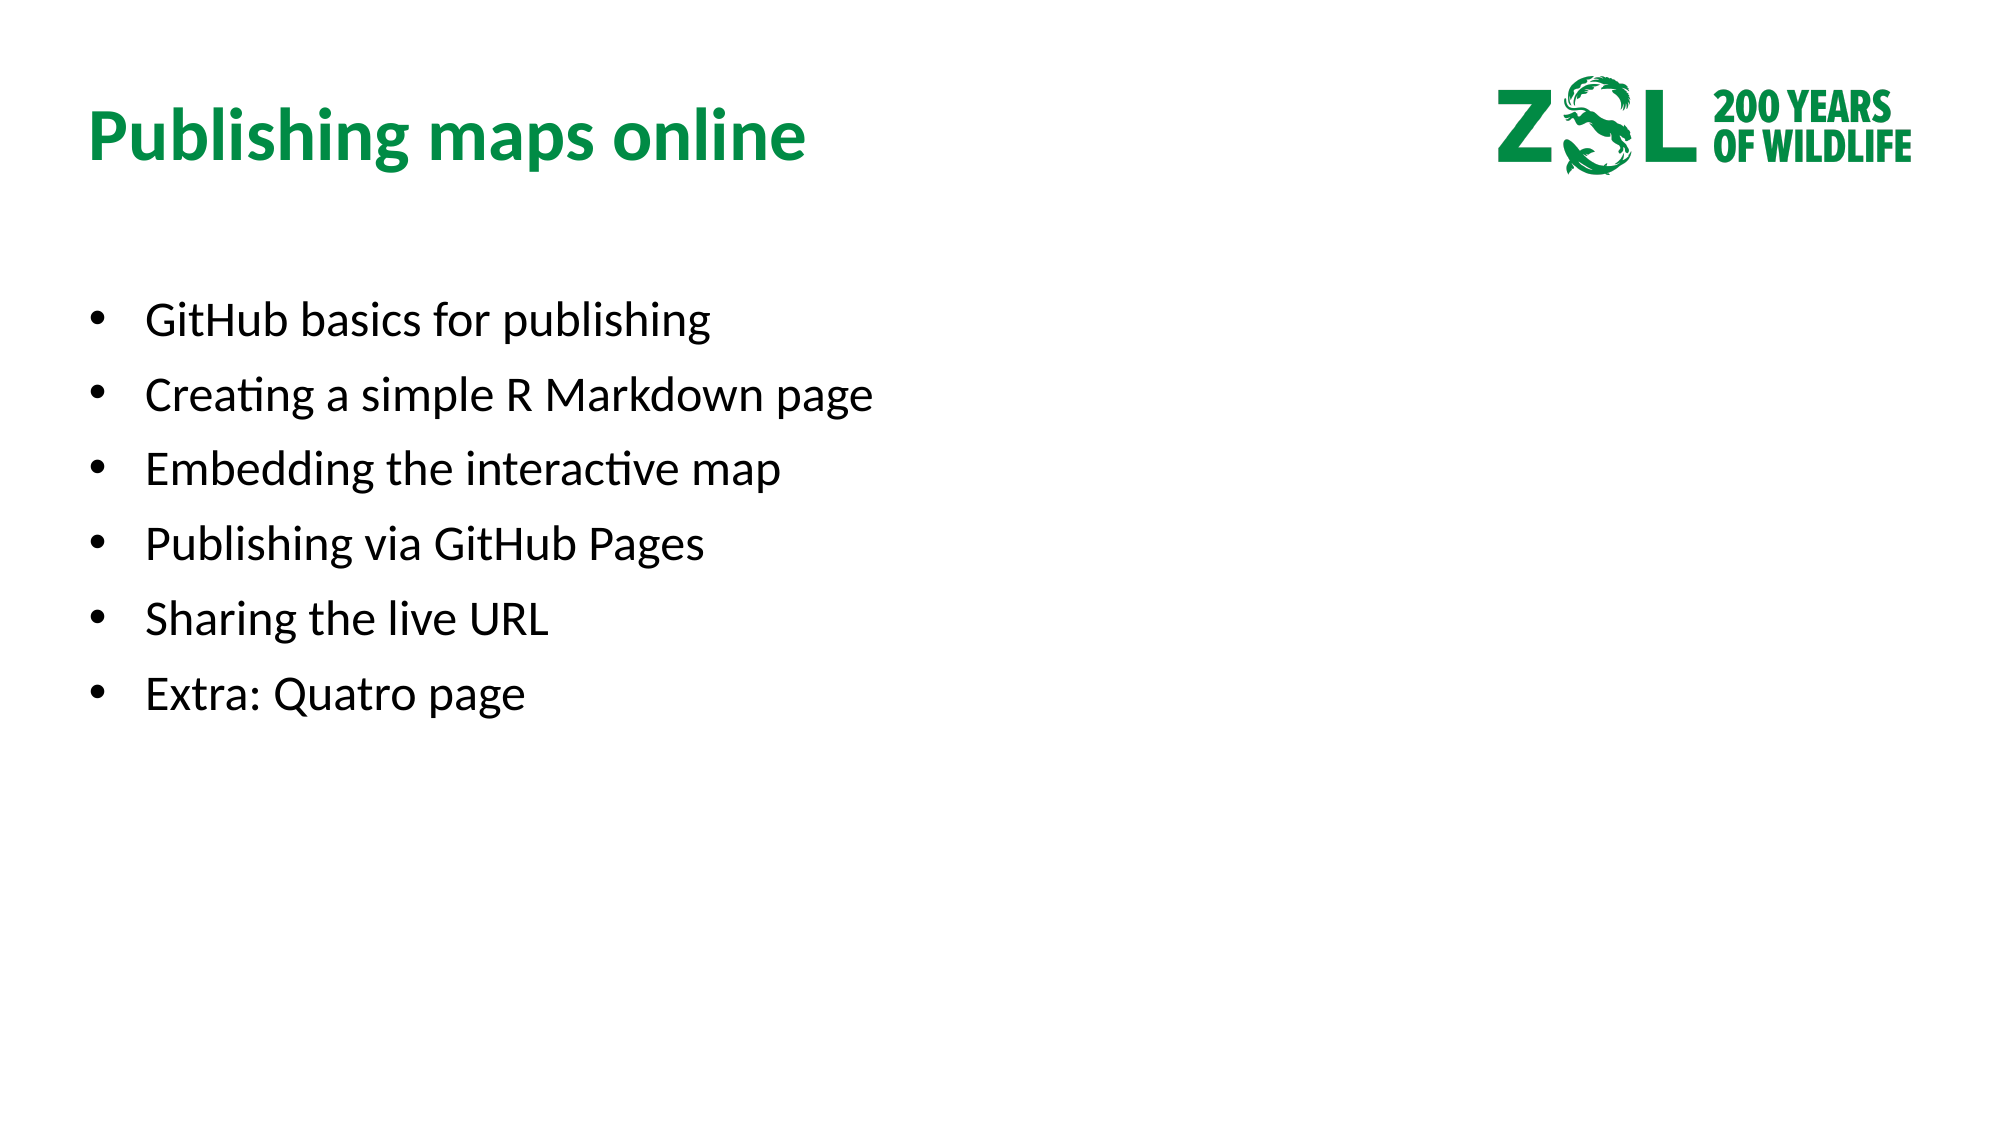

# Publishing maps online
GitHub basics for publishing
Creating a simple R Markdown page
Embedding the interactive map
Publishing via GitHub Pages
Sharing the live URL
Extra: Quatro page